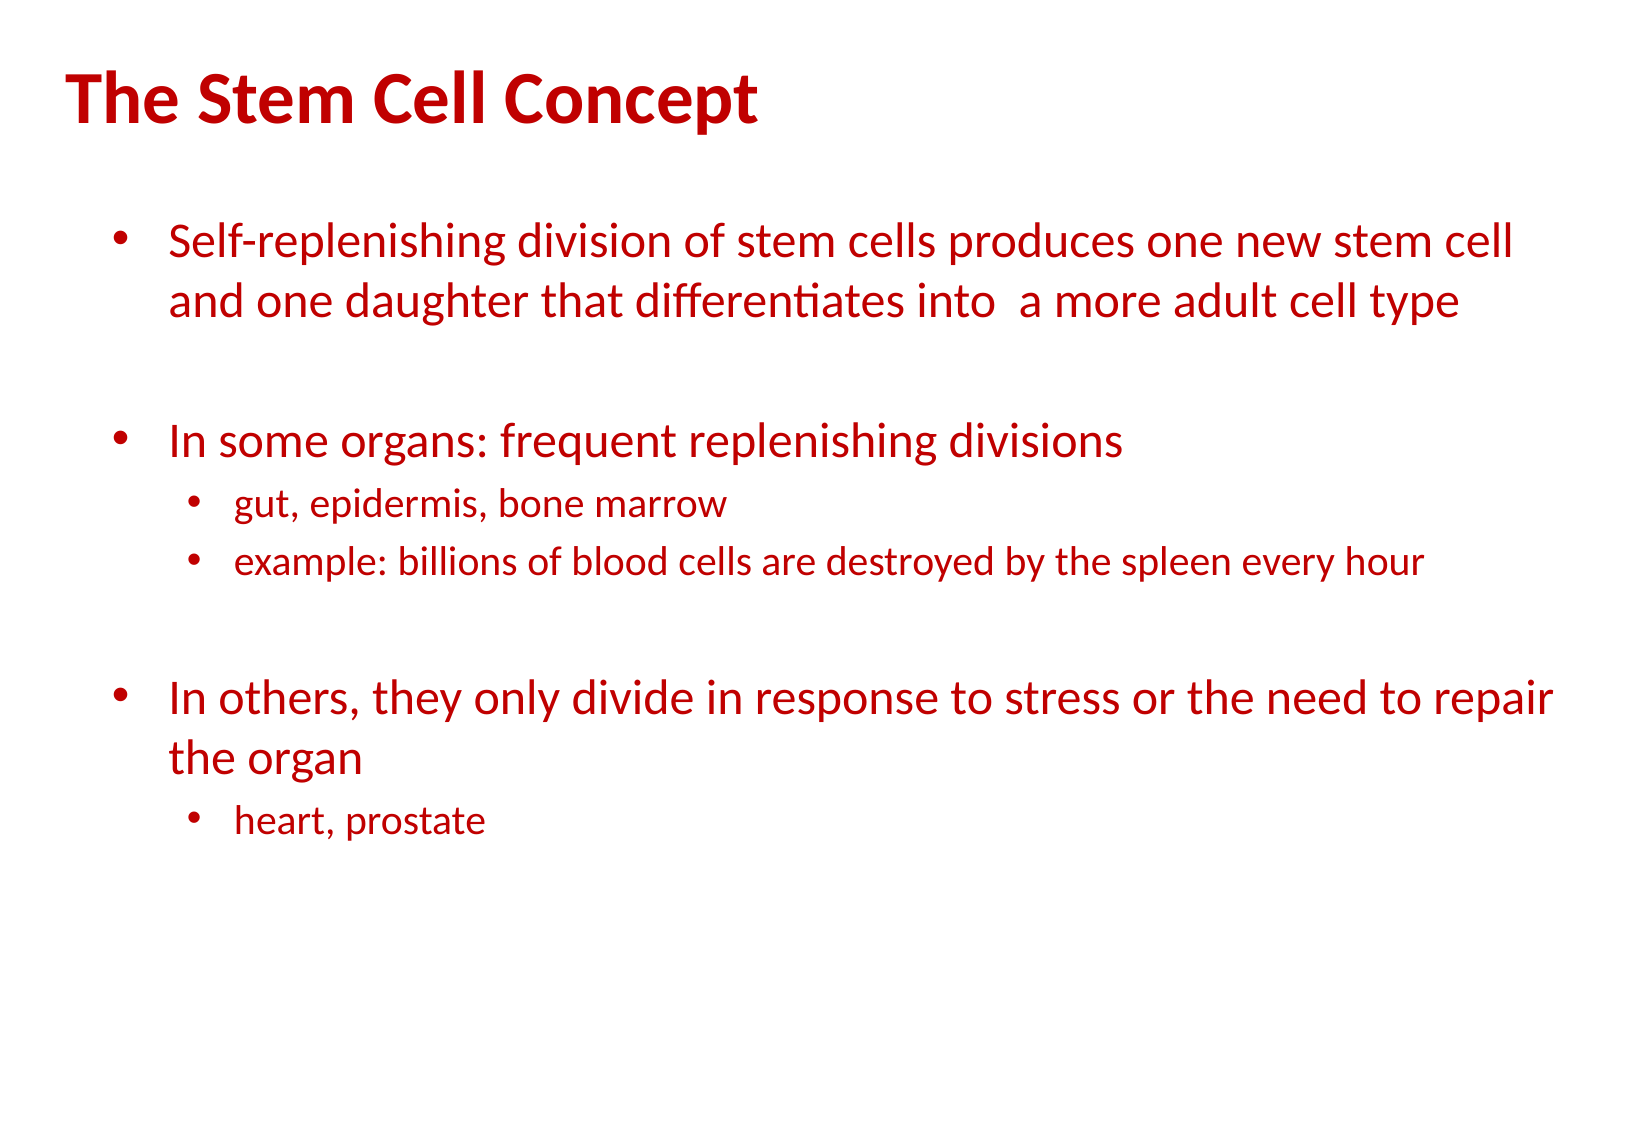

# The Stem Cell Concept
Self-replenishing division of stem cells produces one new stem cell and one daughter that differentiates into  a more adult cell type

In some organs: frequent replenishing divisions
gut, epidermis, bone marrow
example: billions of blood cells are destroyed by the spleen every hour

In others, they only divide in response to stress or the need to repair the organ
heart, prostate